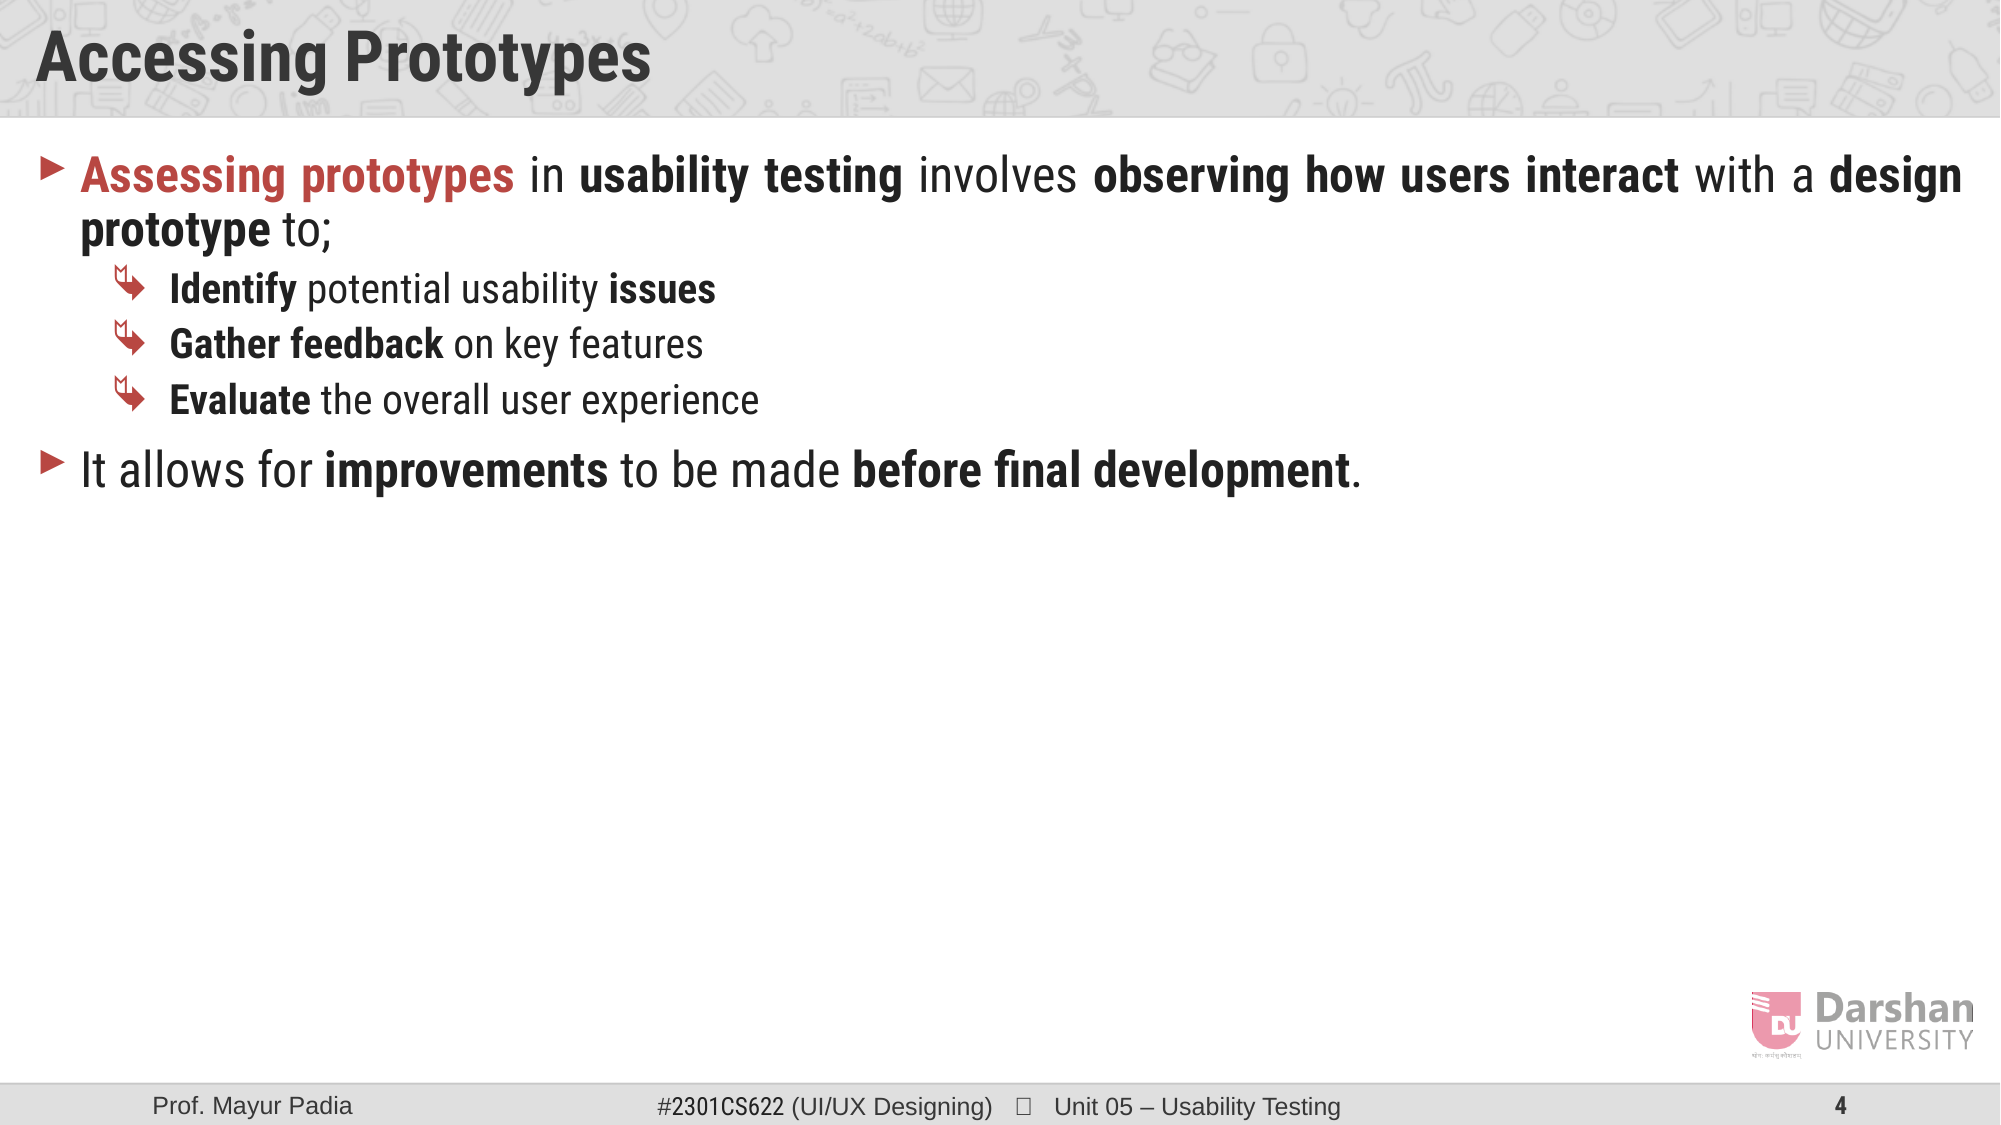

# Accessing Prototypes
Assessing prototypes in usability testing involves observing how users interact with a design prototype to;
Identify potential usability issues
Gather feedback on key features
Evaluate the overall user experience
It allows for improvements to be made before final development.